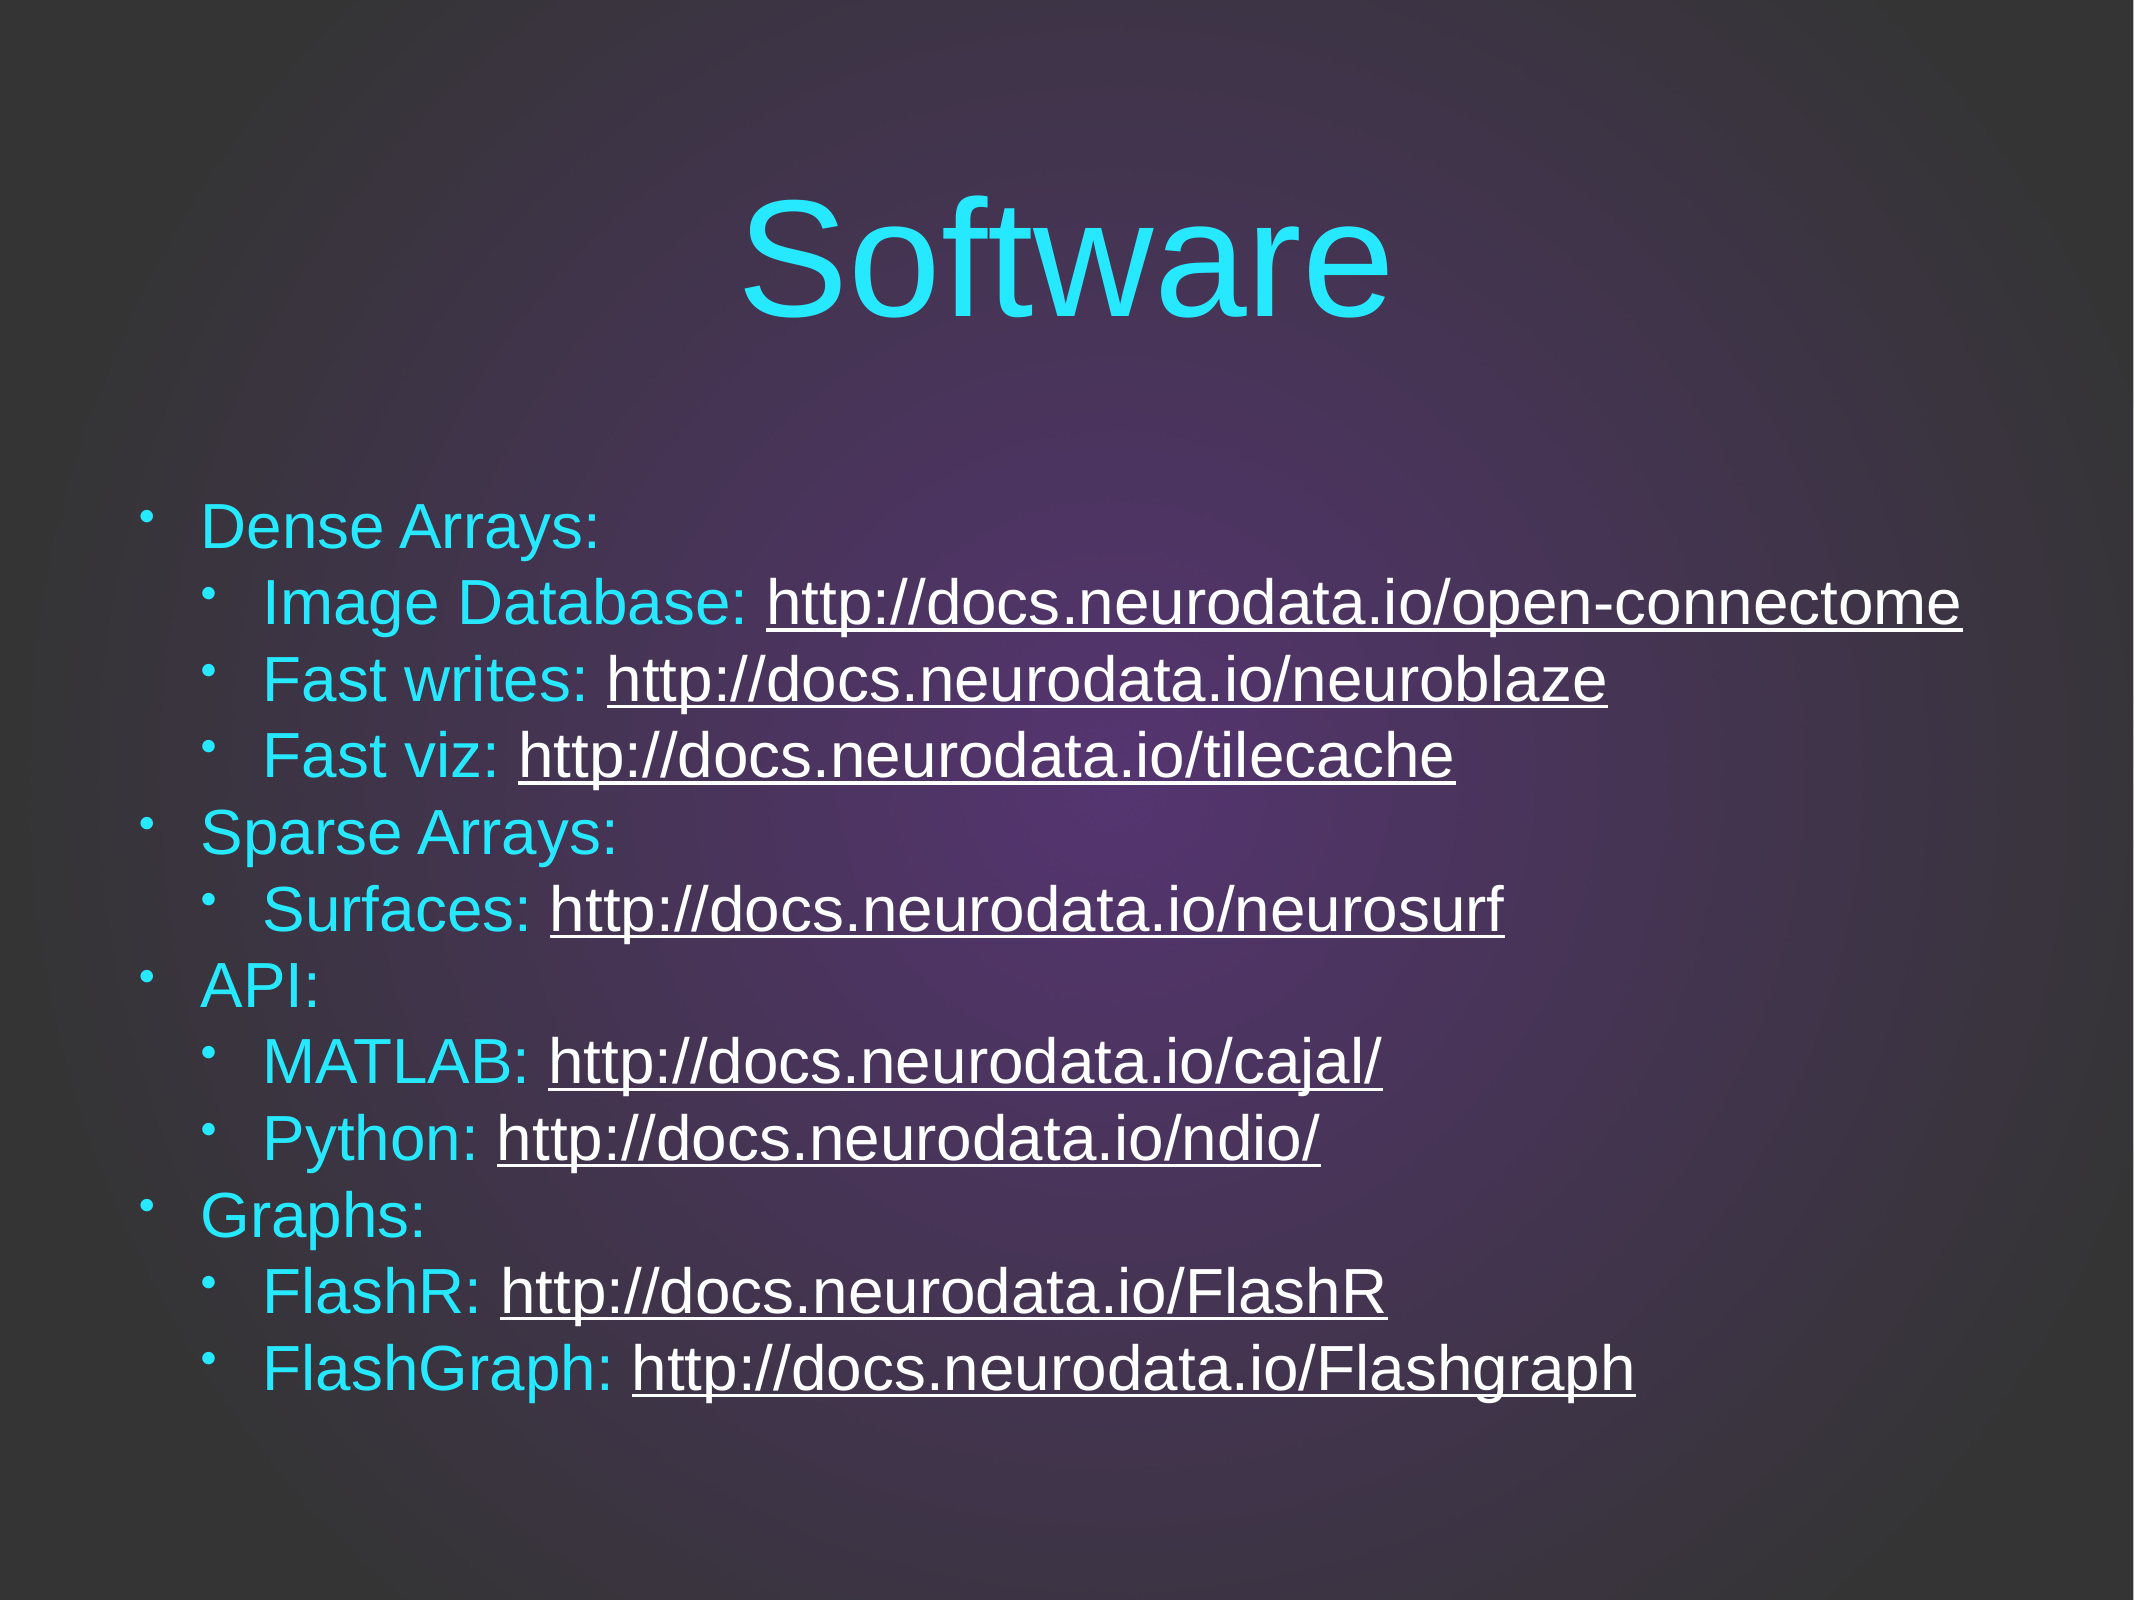

# Software
Dense Arrays:
Image Database: http://docs.neurodata.io/open-connectome
Fast writes: http://docs.neurodata.io/neuroblaze
Fast viz: http://docs.neurodata.io/tilecache
Sparse Arrays:
Surfaces: http://docs.neurodata.io/neurosurf
API:
MATLAB: http://docs.neurodata.io/cajal/
Python: http://docs.neurodata.io/ndio/
Graphs:
FlashR: http://docs.neurodata.io/FlashR
FlashGraph: http://docs.neurodata.io/Flashgraph